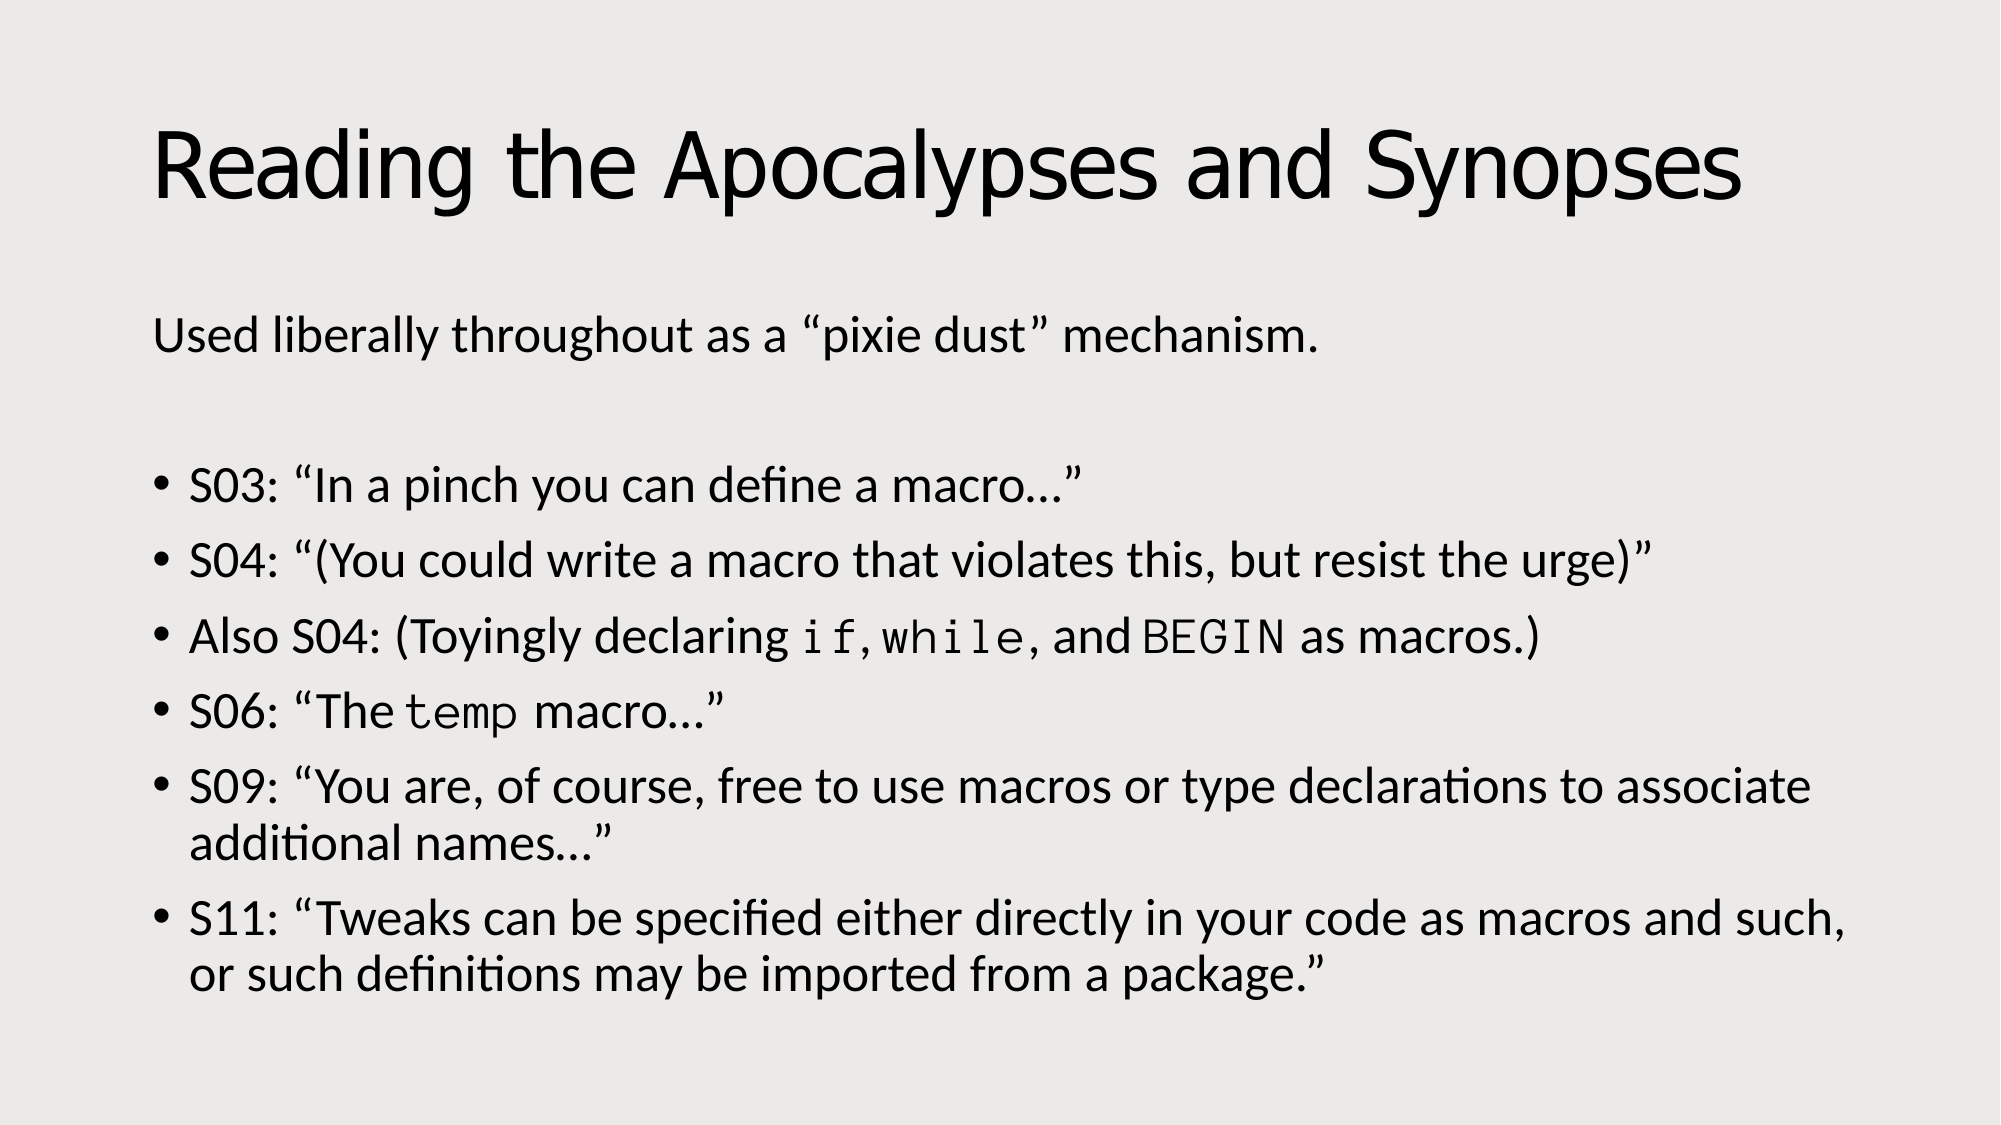

# Reading the Apocalypses and Synopses
Used liberally throughout as a “pixie dust” mechanism.

S03: “In a pinch you can define a macro…”
S04: “(You could write a macro that violates this, but resist the urge)”
Also S04: (Toyingly declaring if, while, and BEGIN as macros.)
S06: “The temp macro…”
S09: “You are, of course, free to use macros or type declarations to associate additional names…”
S11: “Tweaks can be specified either directly in your code as macros and such, or such definitions may be imported from a package.”